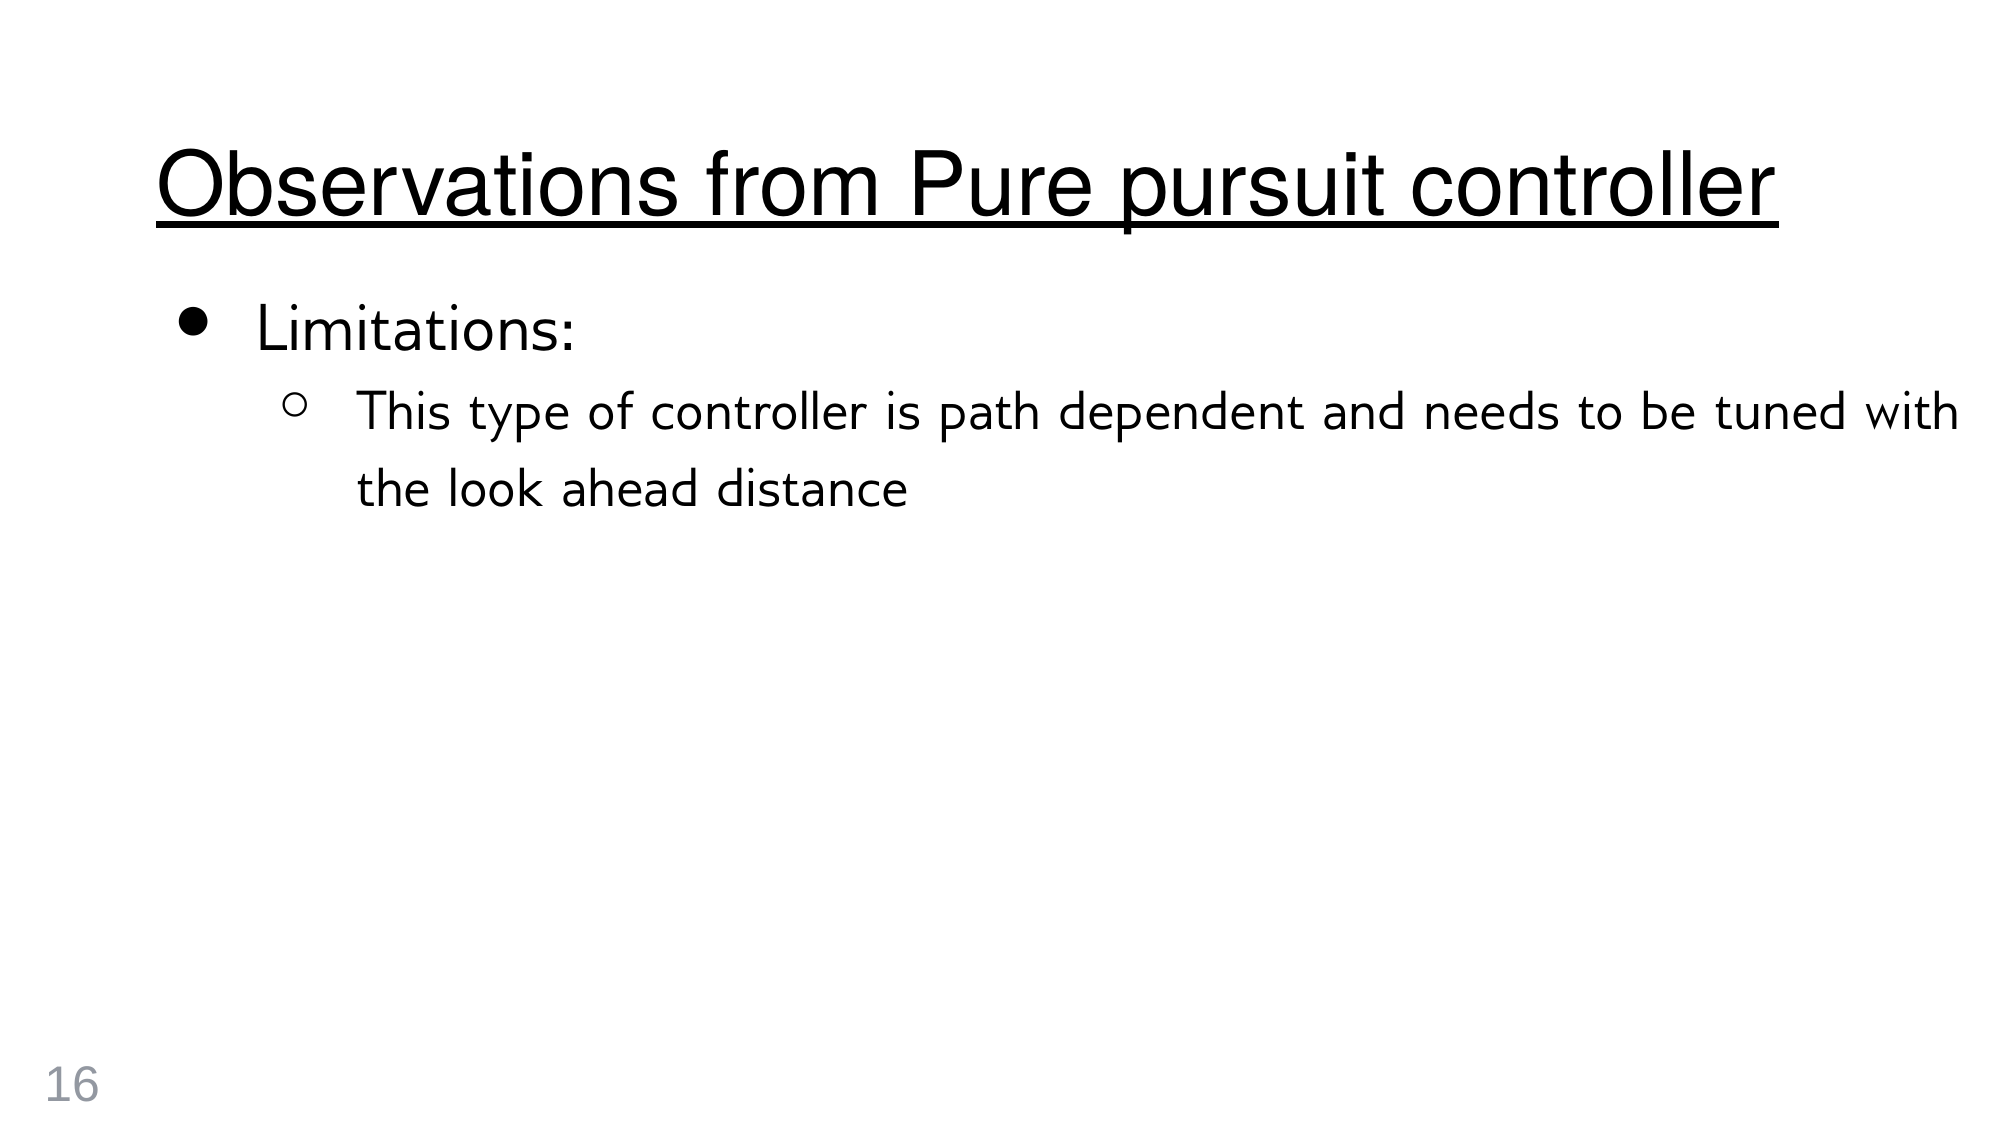

# Observations from Pure pursuit controller
Limitations:
This type of controller is path dependent and needs to be tuned with the look ahead distance

16